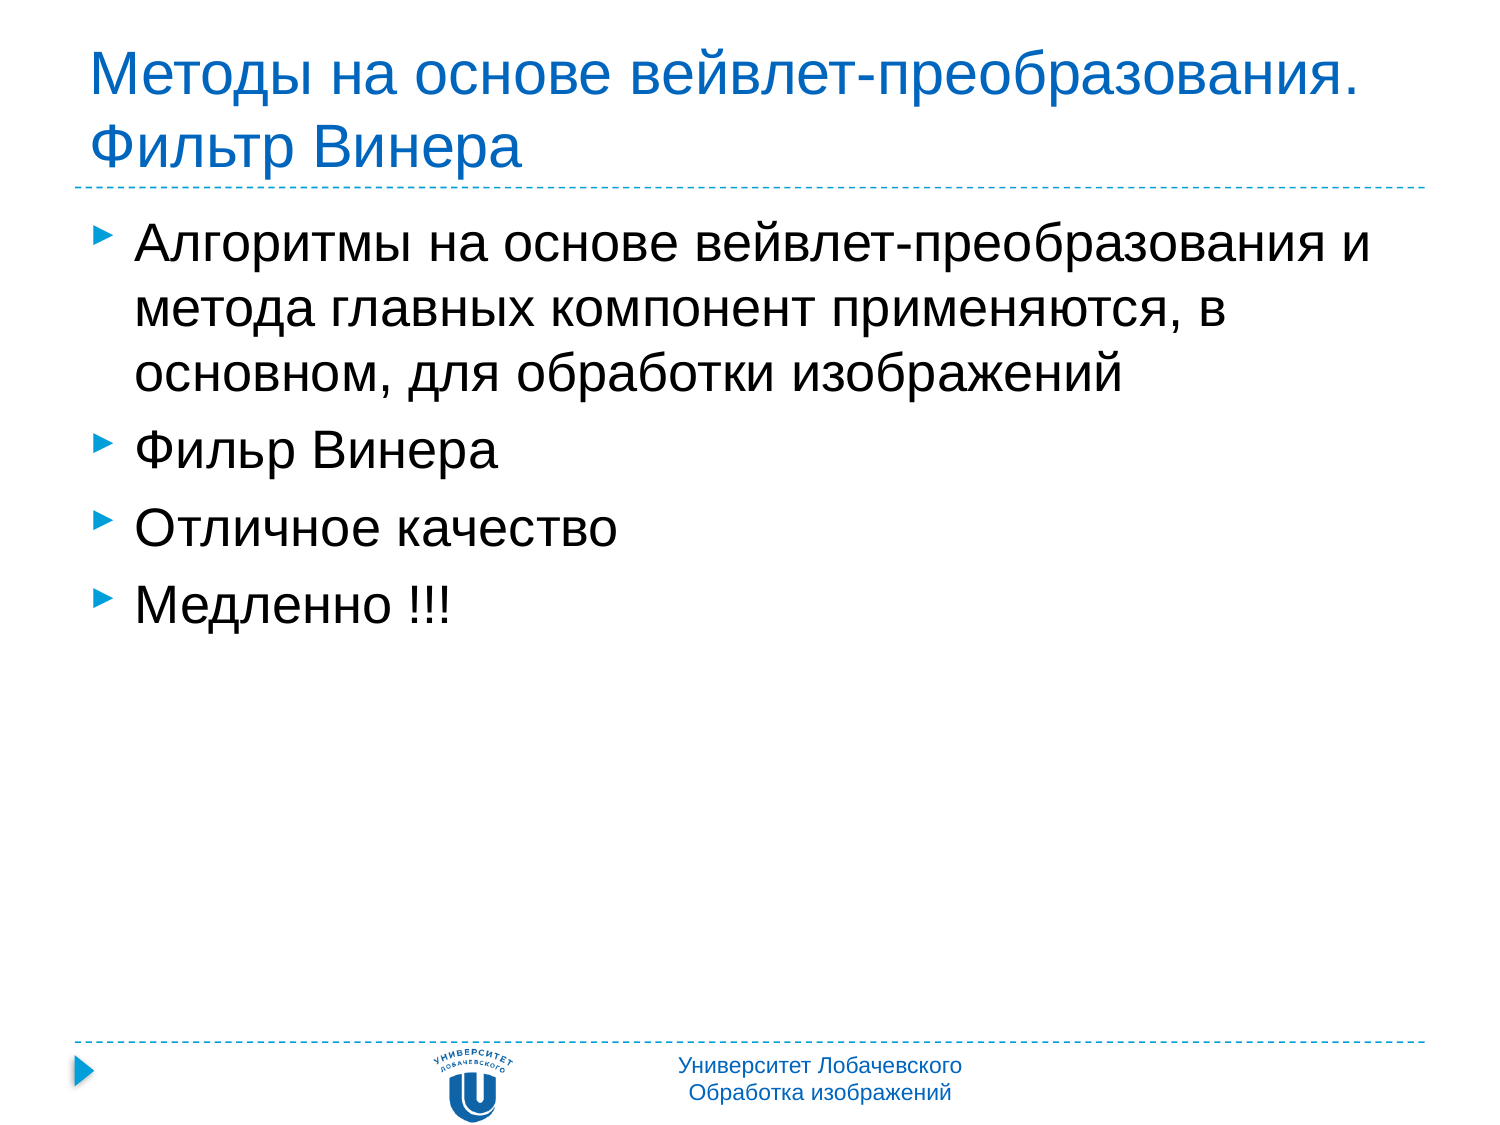

# Методы на основе вейвлет-преобразования. Фильтр Винера
Алгоритмы на основе вейвлет-преобразования и метода главных компонент применяются, в основном, для обработки изображений
Фильр Винера
Отличное качество
Медленно !!!

85
Университет Лобачевского
Обработка изображений